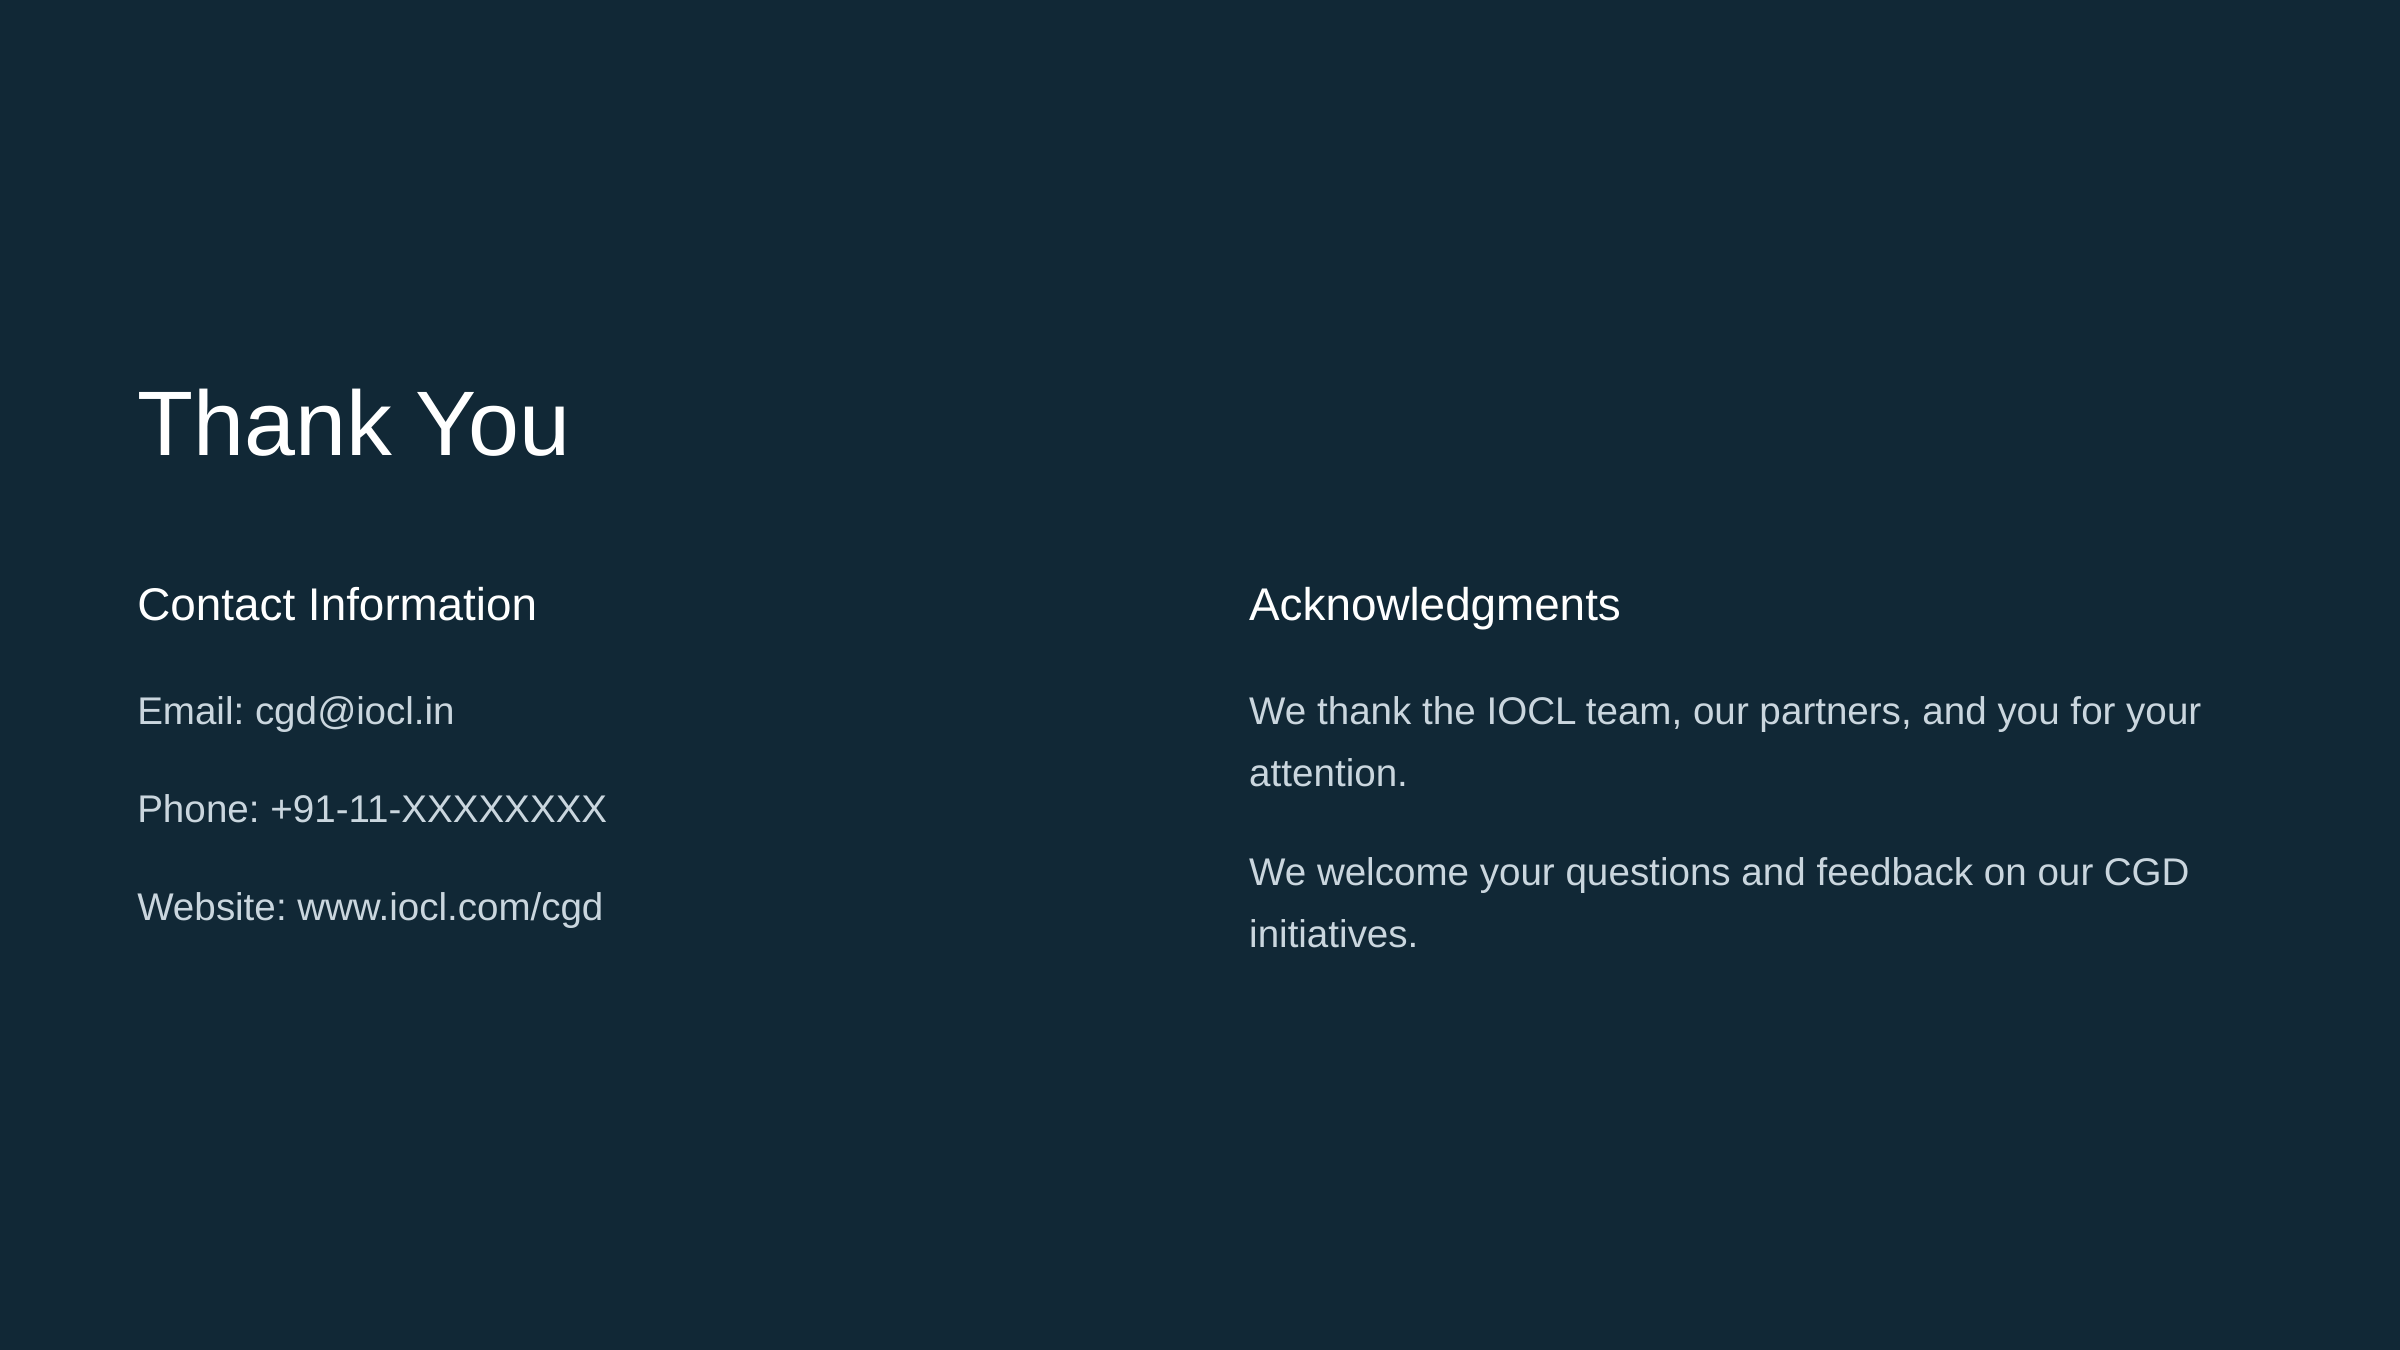

Thank You
Contact Information
Acknowledgments
Email: cgd@iocl.in
We thank the IOCL team, our partners, and you for your attention.
Phone: +91-11-XXXXXXXX
We welcome your questions and feedback on our CGD initiatives.
Website: www.iocl.com/cgd